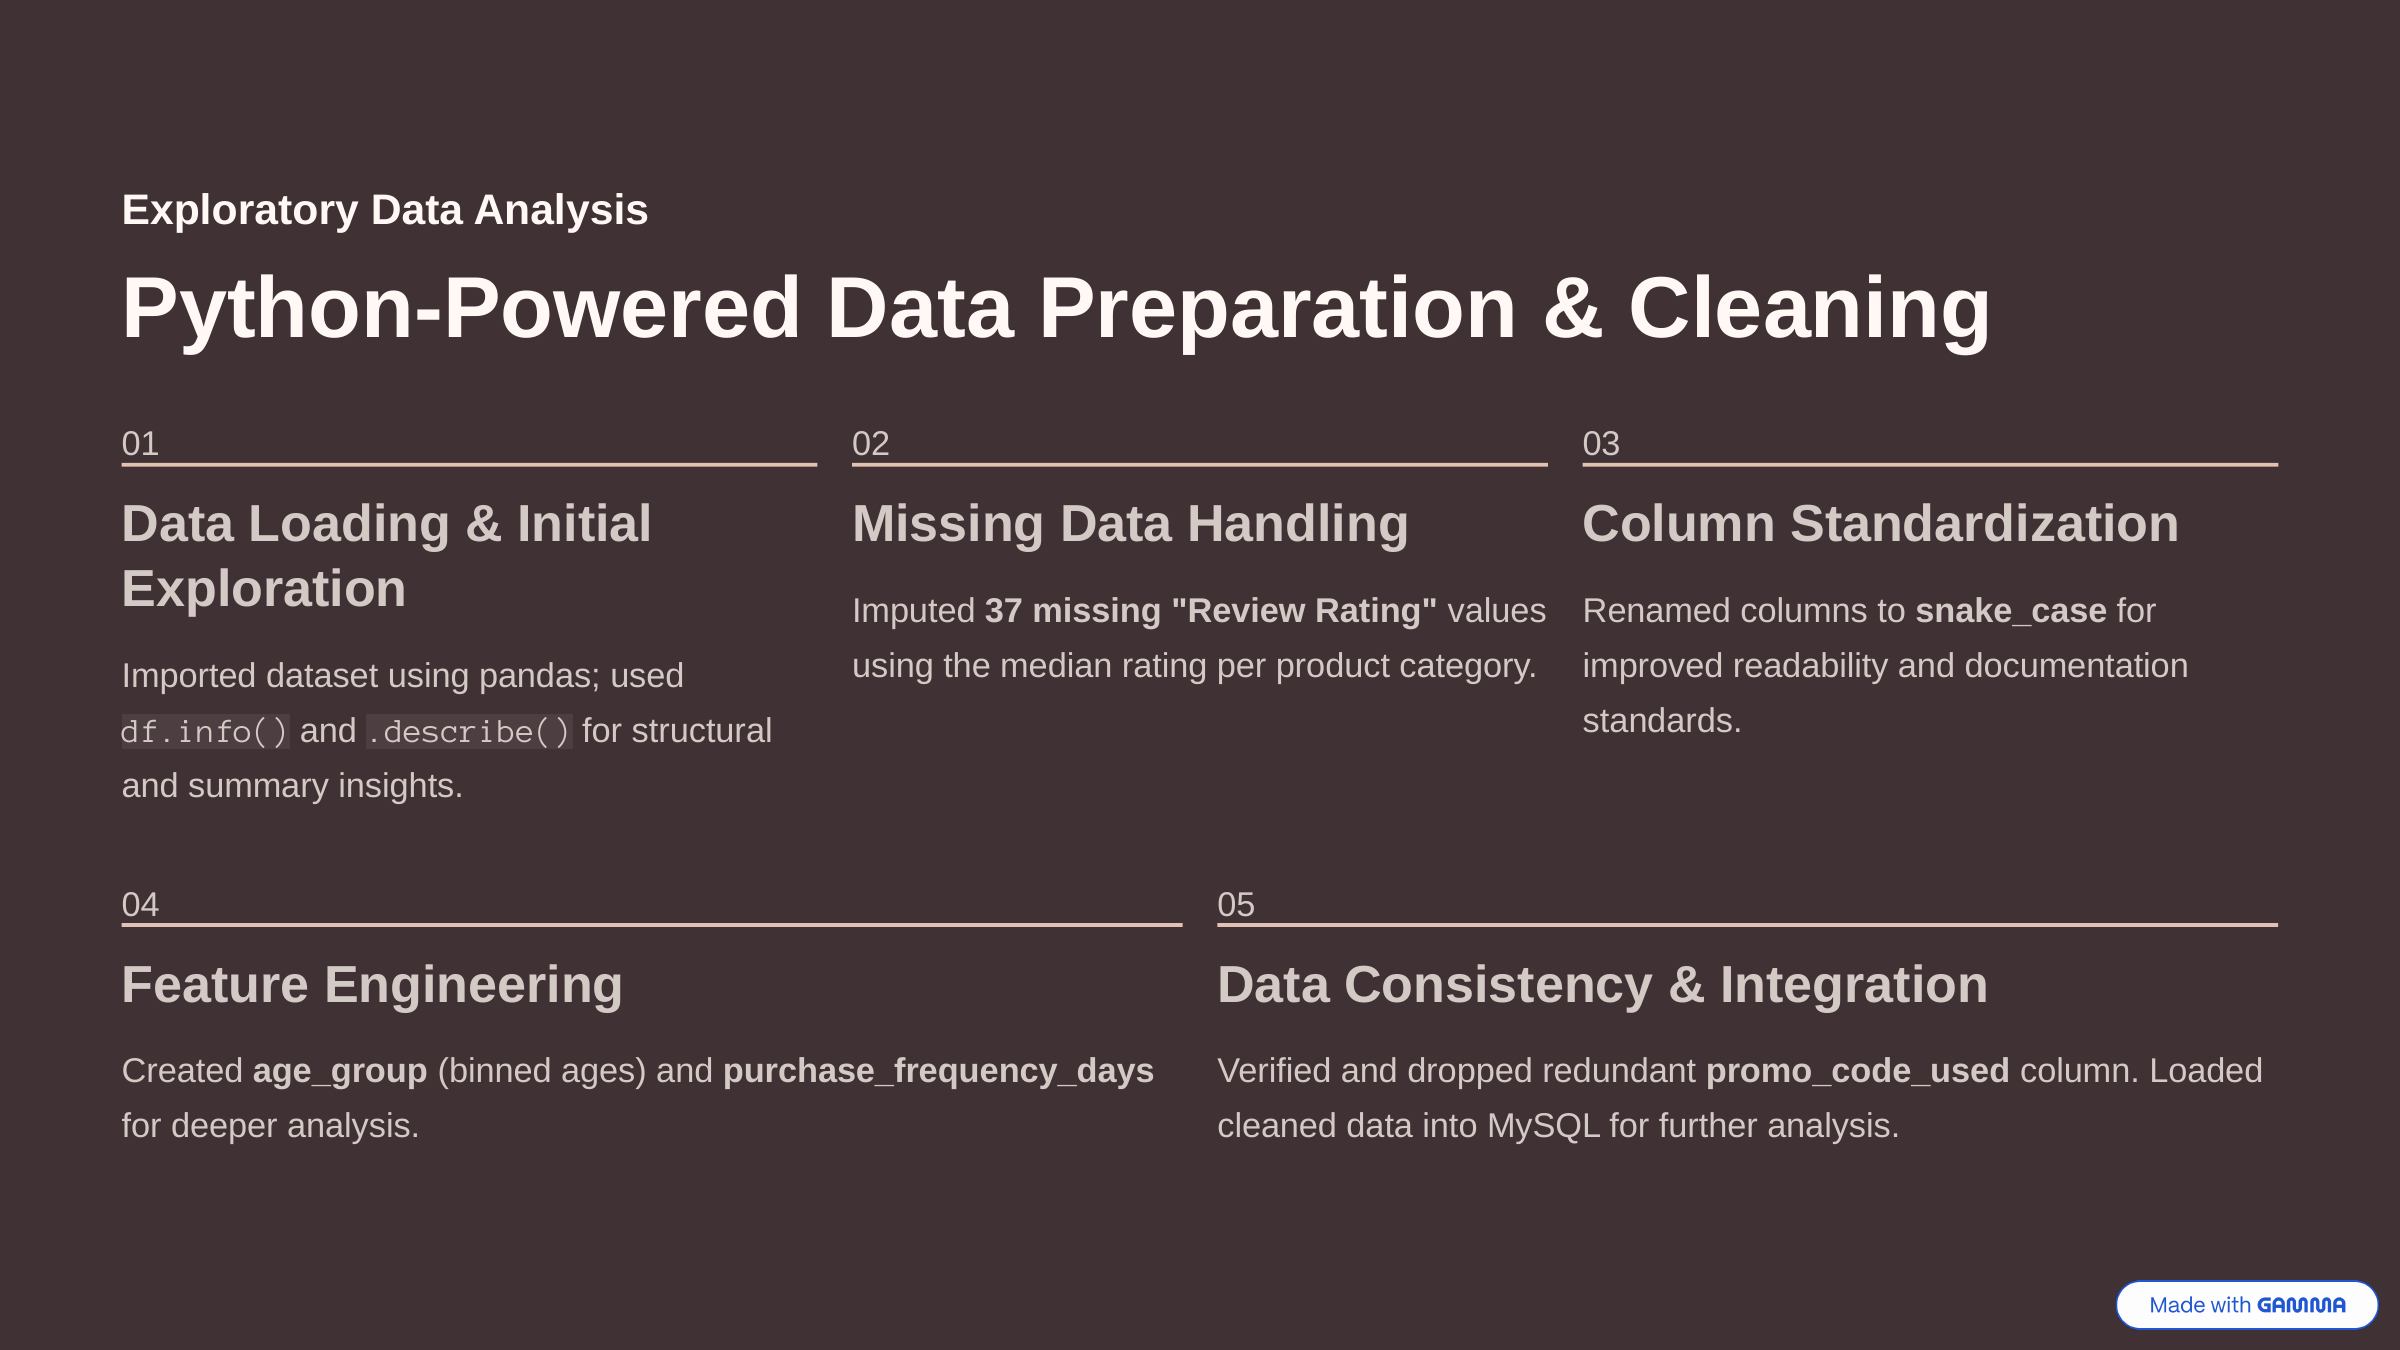

Exploratory Data Analysis
Python-Powered Data Preparation & Cleaning
01
02
03

Data Loading & Initial Exploration
Missing Data Handling
Column Standardization
Imputed 37 missing "Review Rating" values using the median rating per product category.
Renamed columns to snake_case for improved readability and documentation standards.
Imported dataset using pandas; used df.info() and .describe() for structural and summary insights.
04
05

Feature Engineering
Data Consistency & Integration
Created age_group (binned ages) and purchase_frequency_days for deeper analysis.
Verified and dropped redundant promo_code_used column. Loaded cleaned data into MySQL for further analysis.